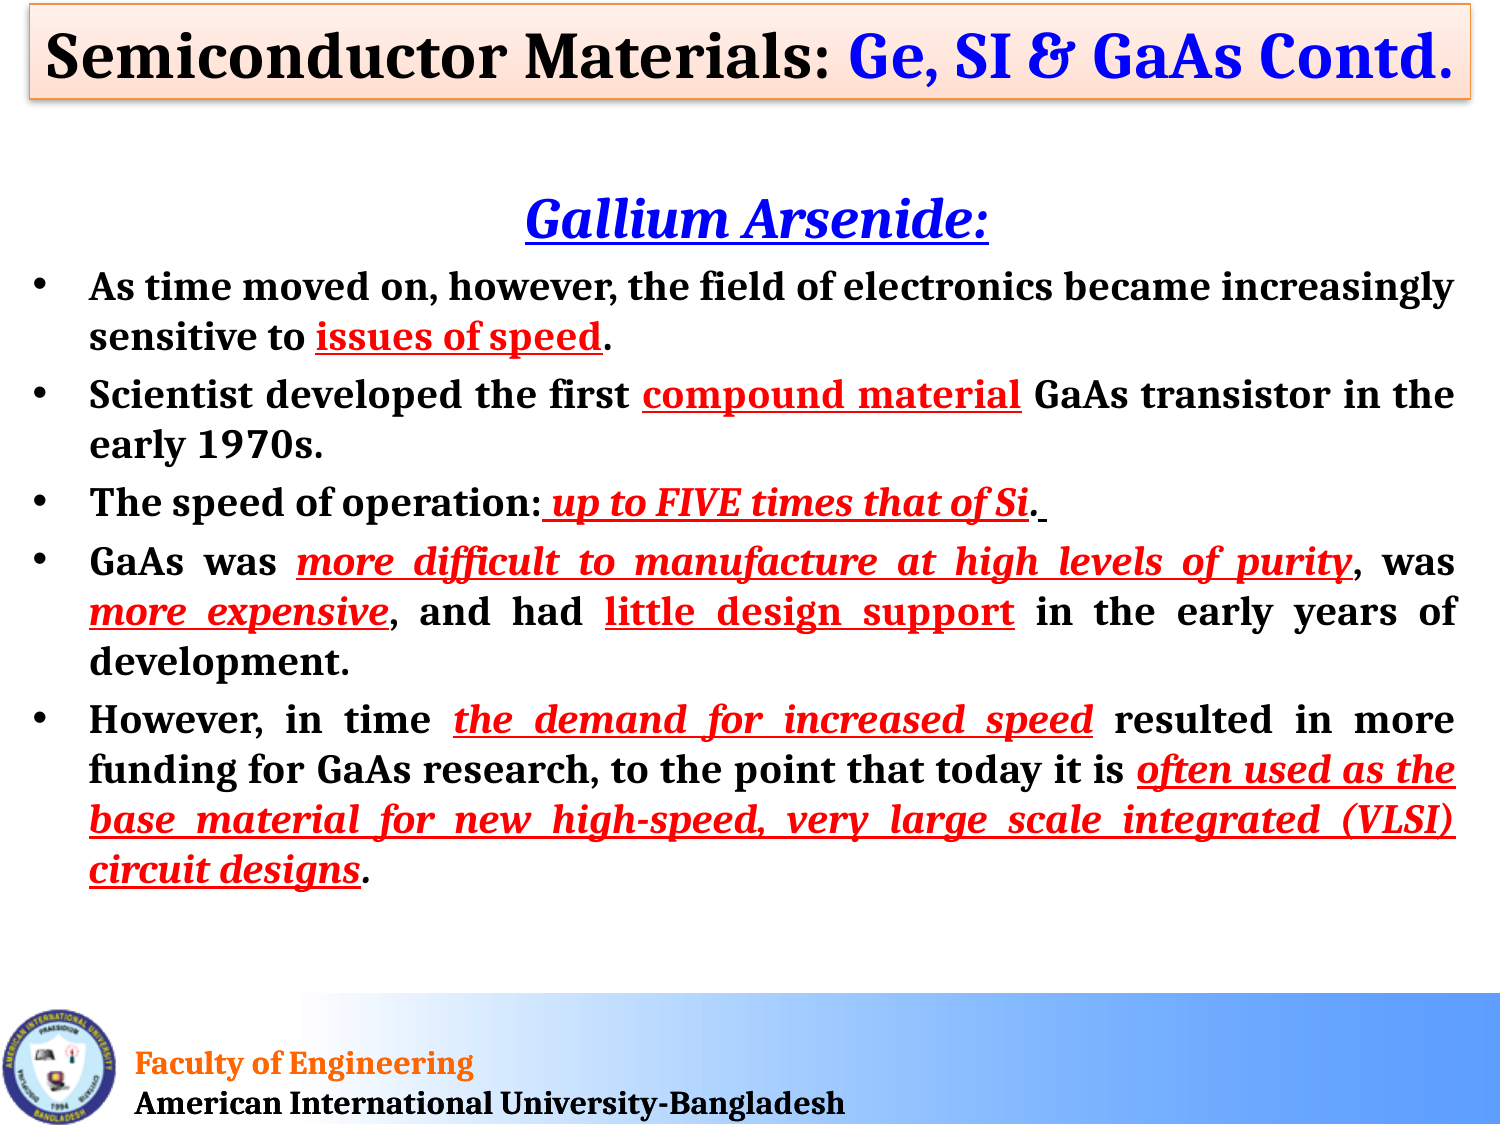

Semiconductor Materials: Ge, SI & GaAs Contd.
  Gallium Arsenide:
As time moved on, however, the field of electronics became increasingly sensitive to issues of speed.
Scientist developed the first compound material GaAs transistor in the early 1970s.
The speed of operation: up to FIVE times that of Si.
GaAs was more difficult to manufacture at high levels of purity, was more expensive, and had little design support in the early years of development.
However, in time the demand for increased speed resulted in more funding for GaAs research, to the point that today it is often used as the base material for new high-speed, very large scale integrated (VLSI) circuit designs.